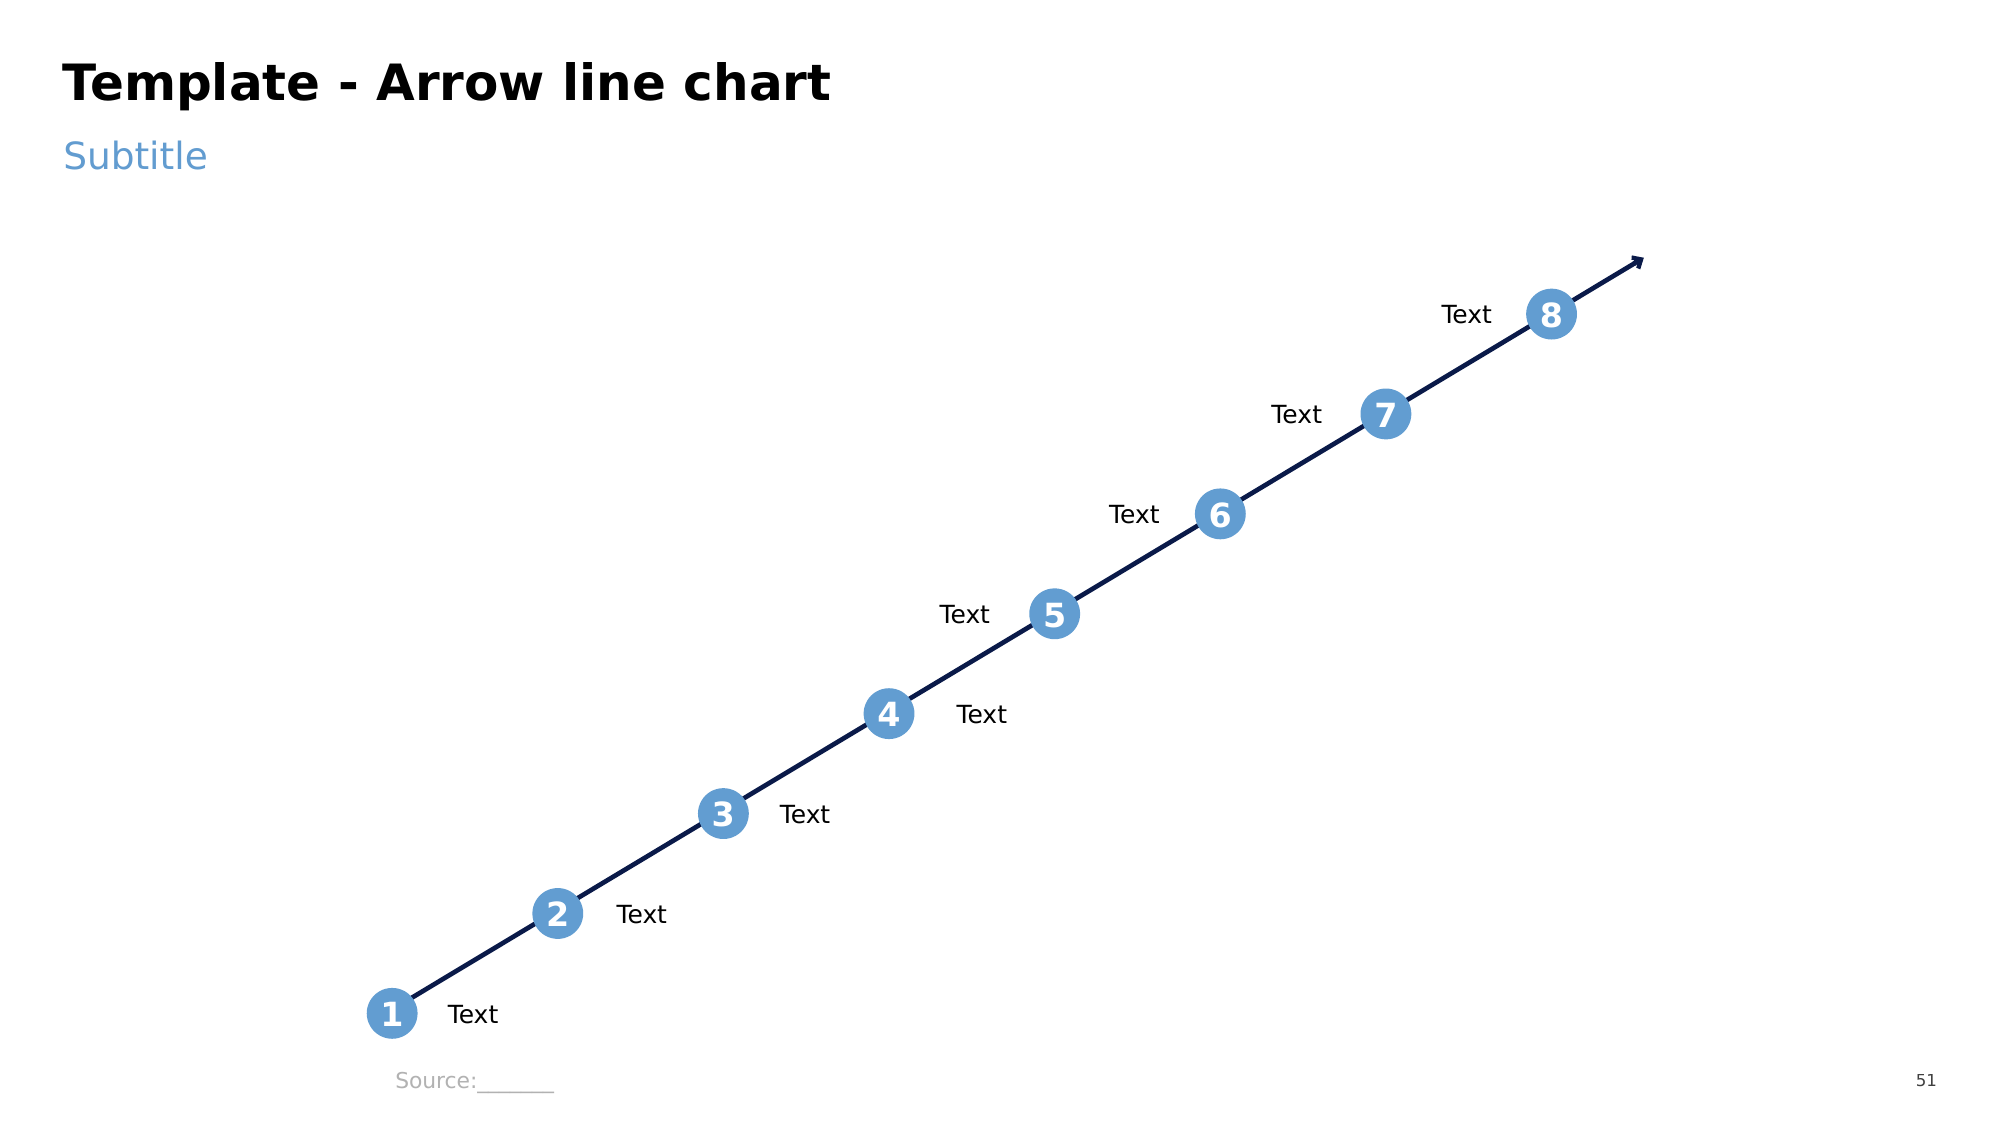

# Template - Arrow line chart
Subtitle
8
Text
7
Text
6
Text
5
Text
4
Text
3
Text
2
Text
1
Text
Source:_______